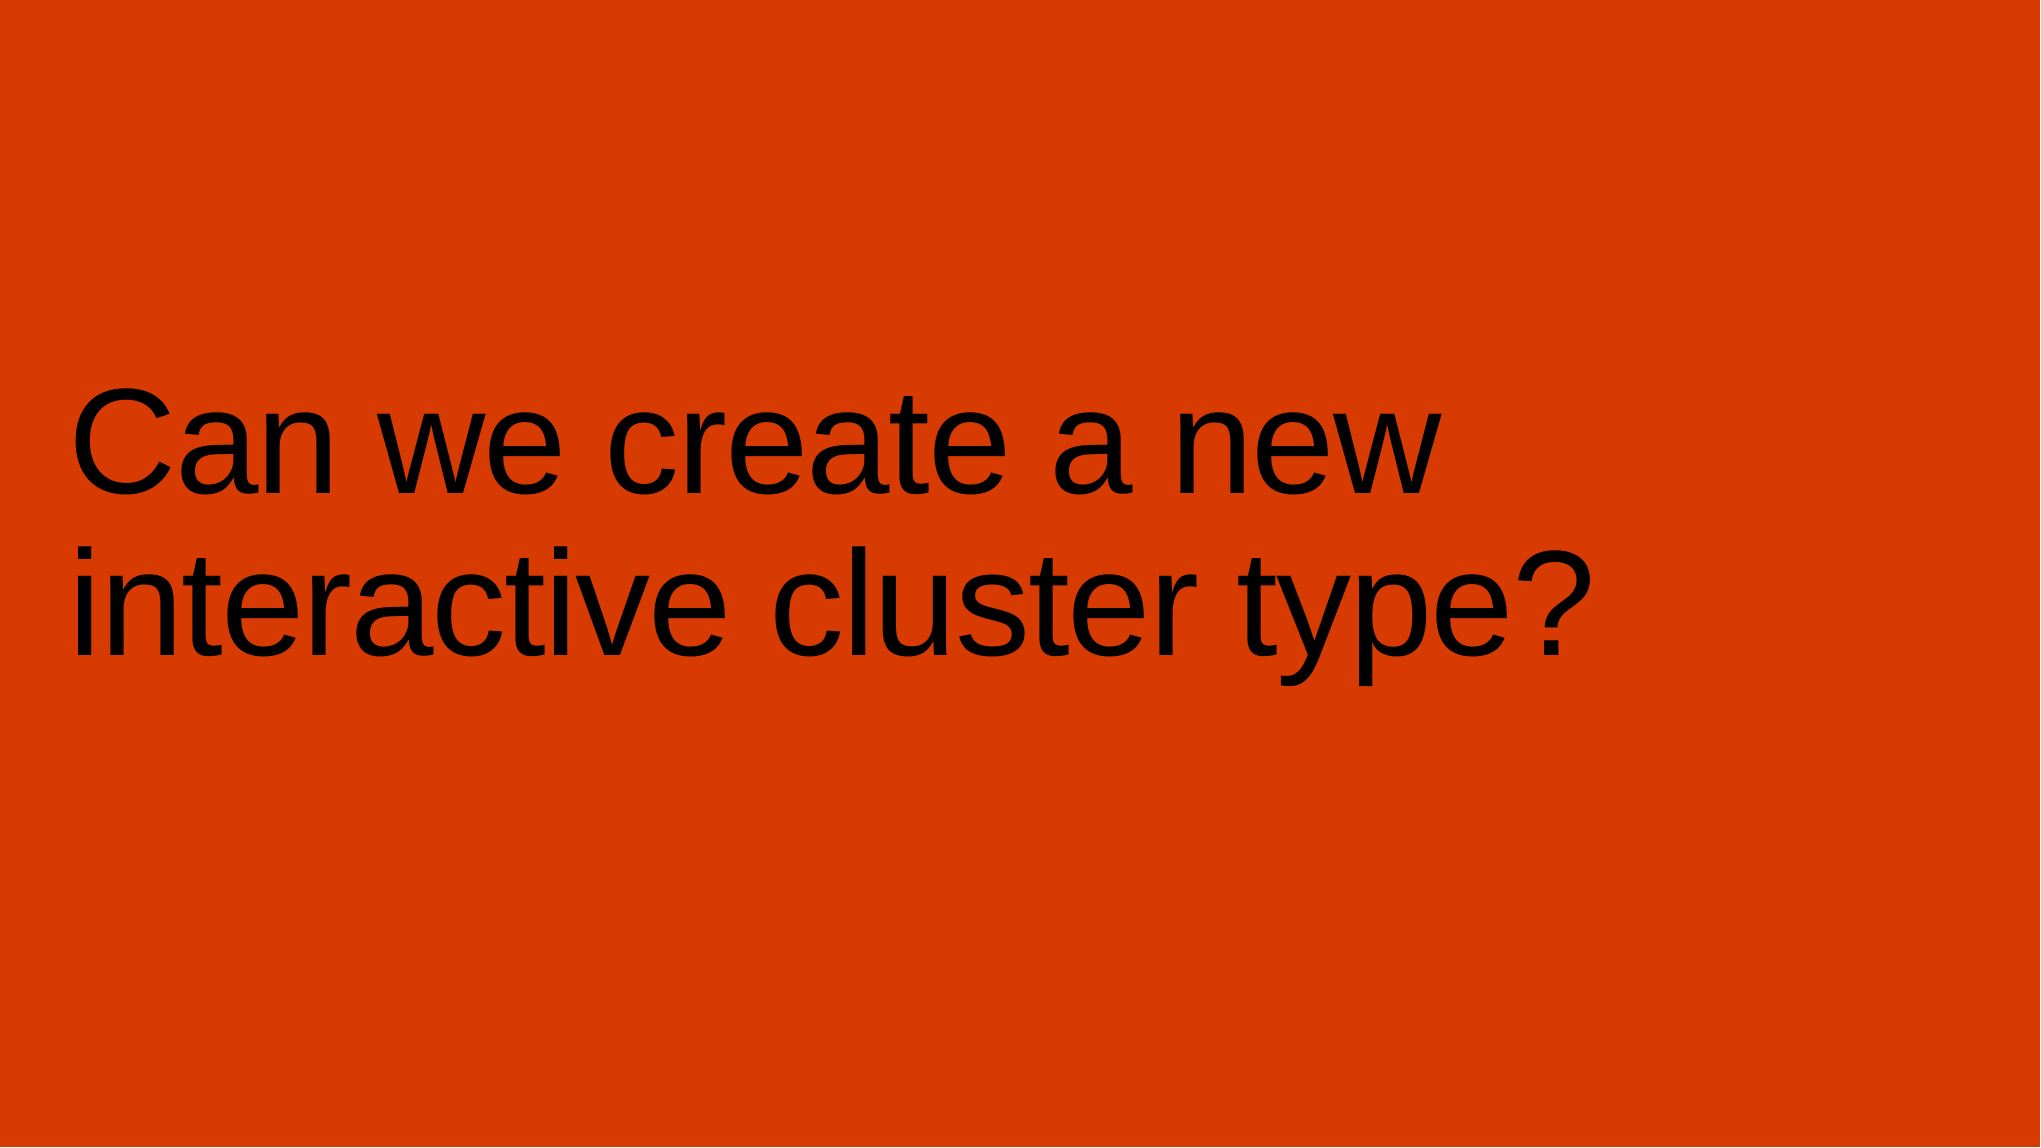

# Can we create a new interactive cluster type?